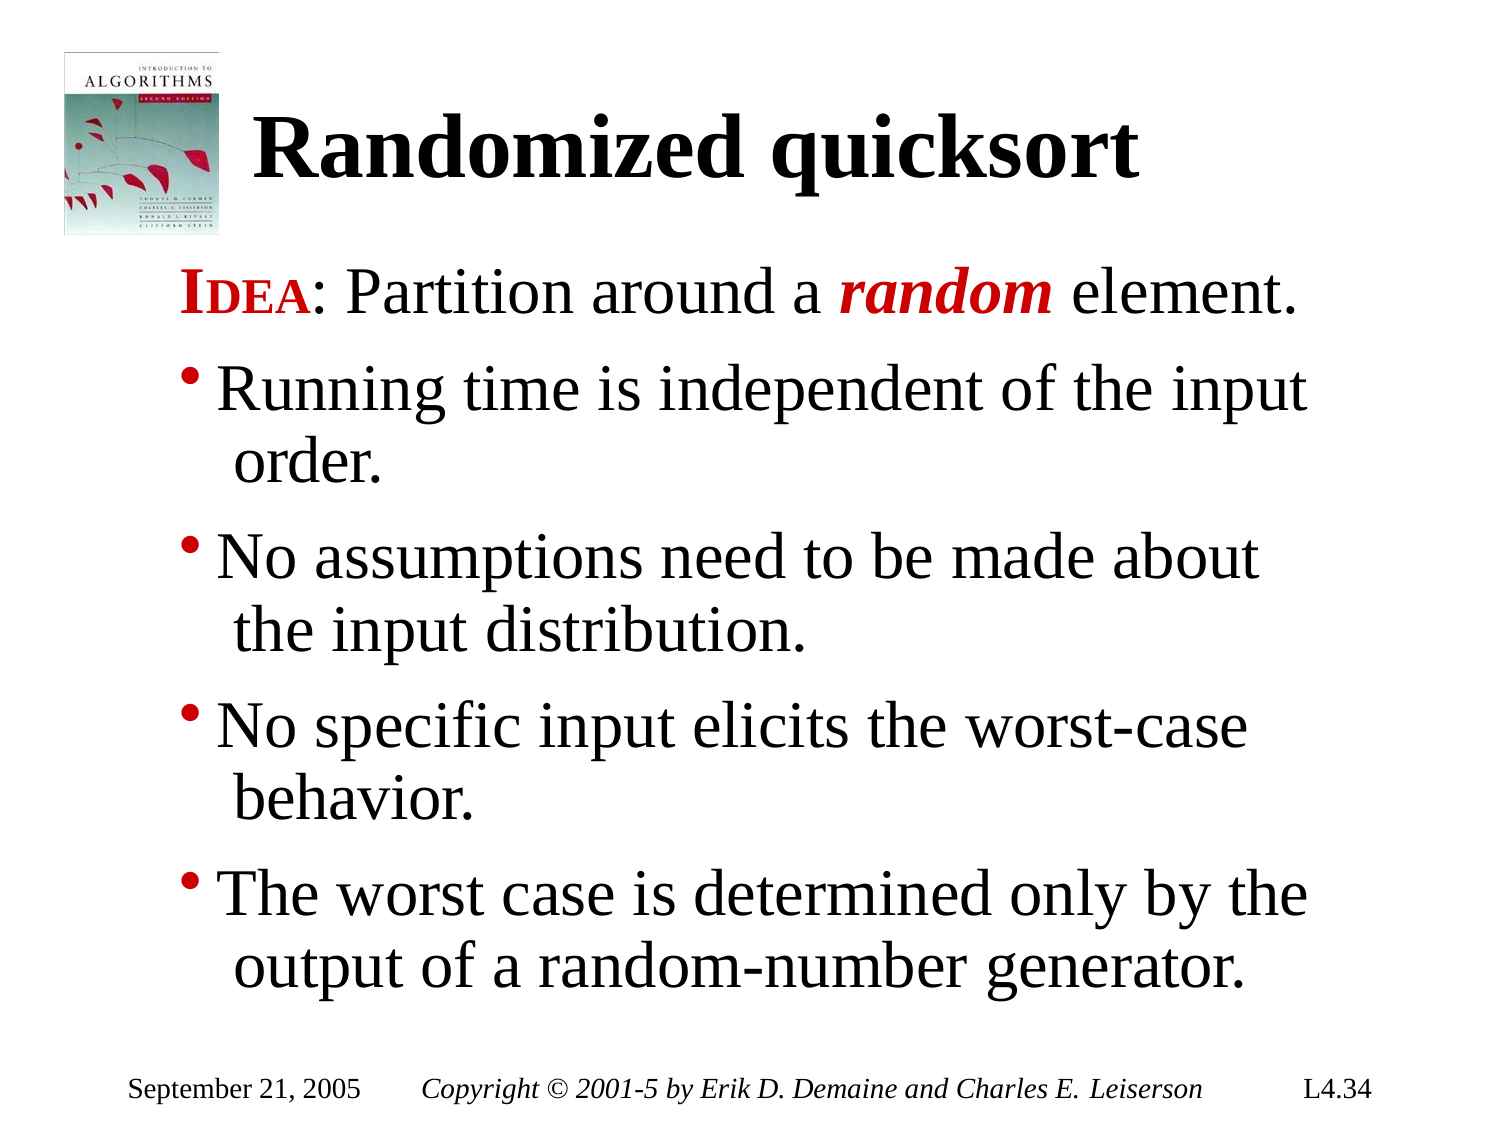

# Randomized quicksort
IDEA: Partition around a random element.
Running time is independent of the input  order.
No assumptions need to be made about  the input distribution.
No specific input elicits the worst-case  behavior.
The worst case is determined only by the  output of a random-number generator.
September 21, 2005
Copyright © 2001-5 by Erik D. Demaine and Charles E. Leiserson
L4.34